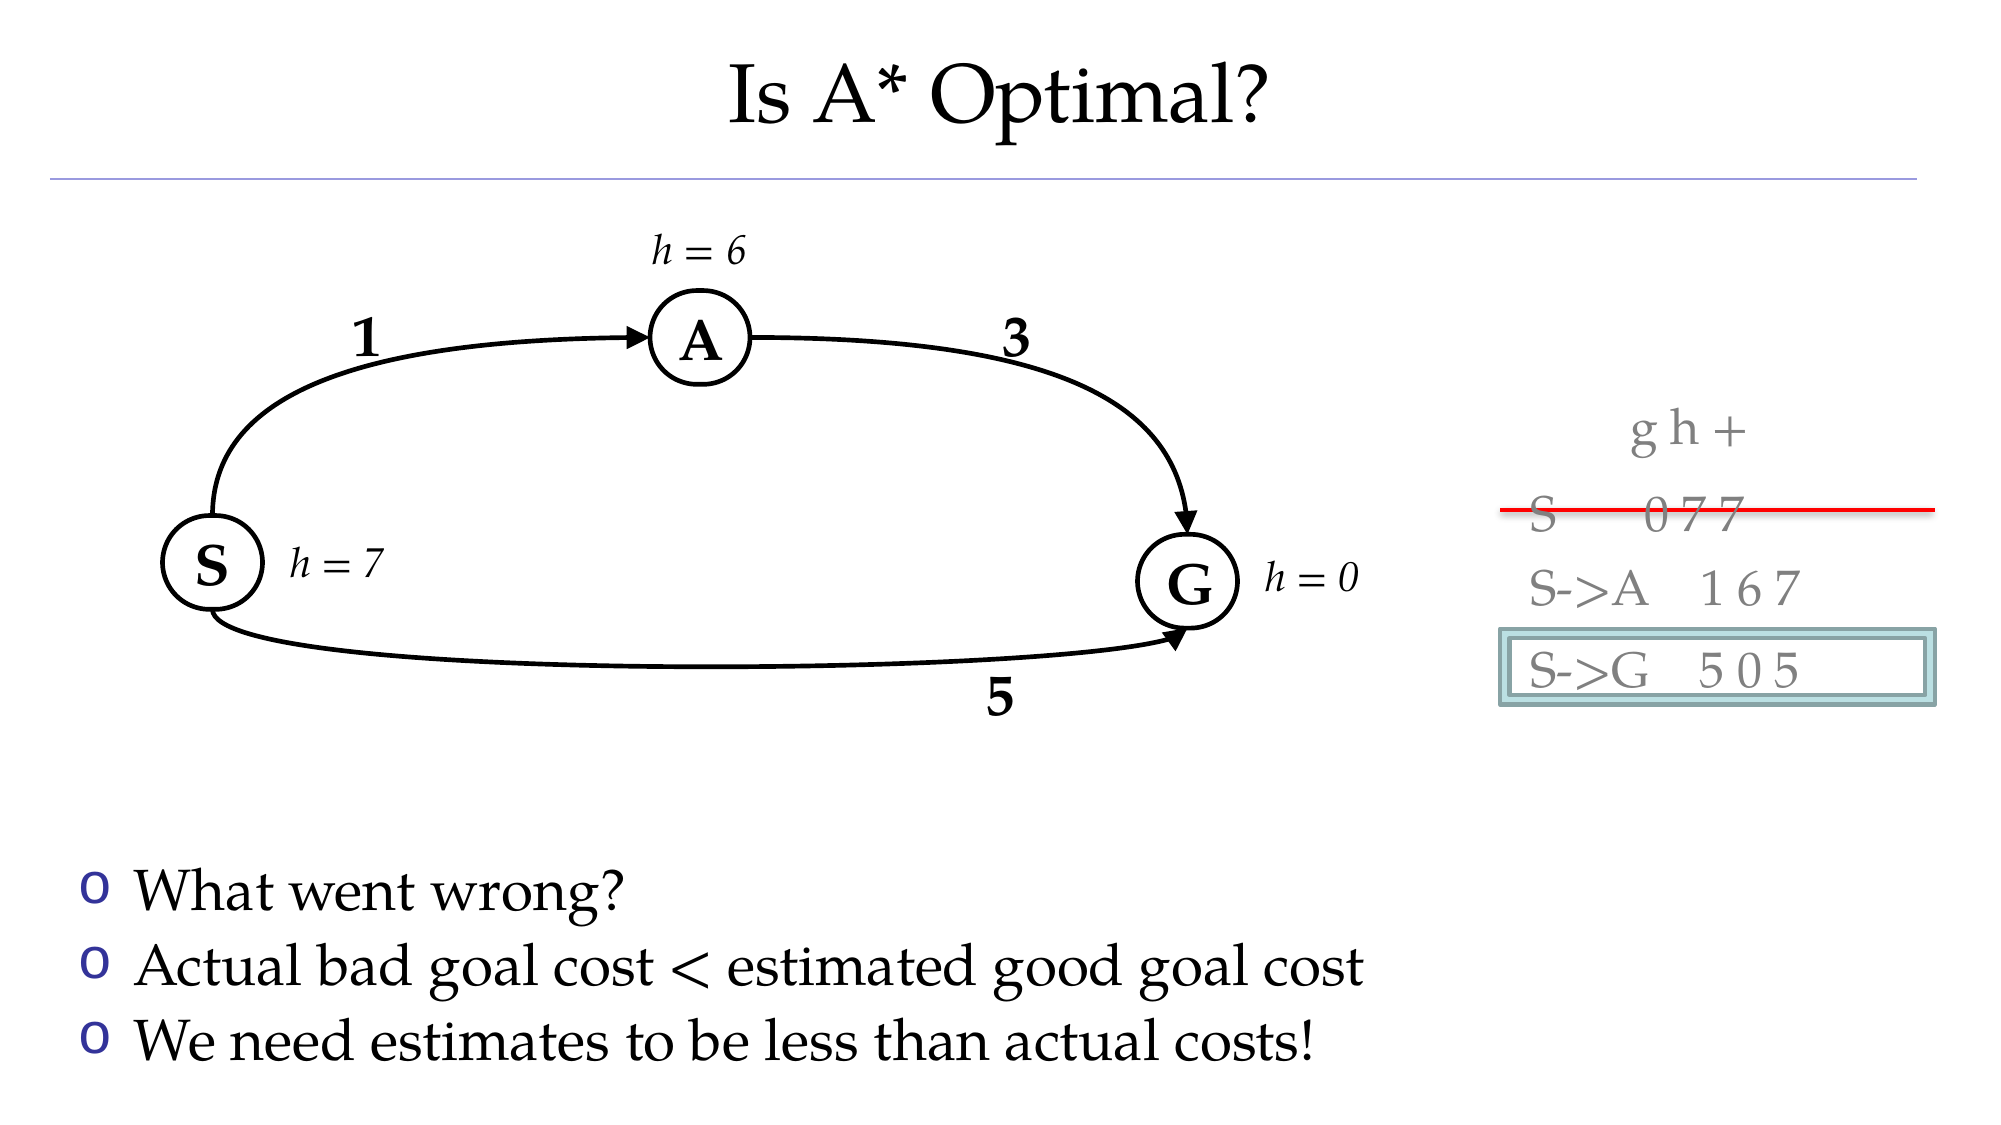

# Is A* Optimal?
h = 6
A
1
3
        g h +
S       0 7 7
S
h = 7
G
h = 0
S->A    1 6 7

S->G    5 0 5
5
What went wrong?
Actual bad goal cost < estimated good goal cost
We need estimates to be less than actual costs!